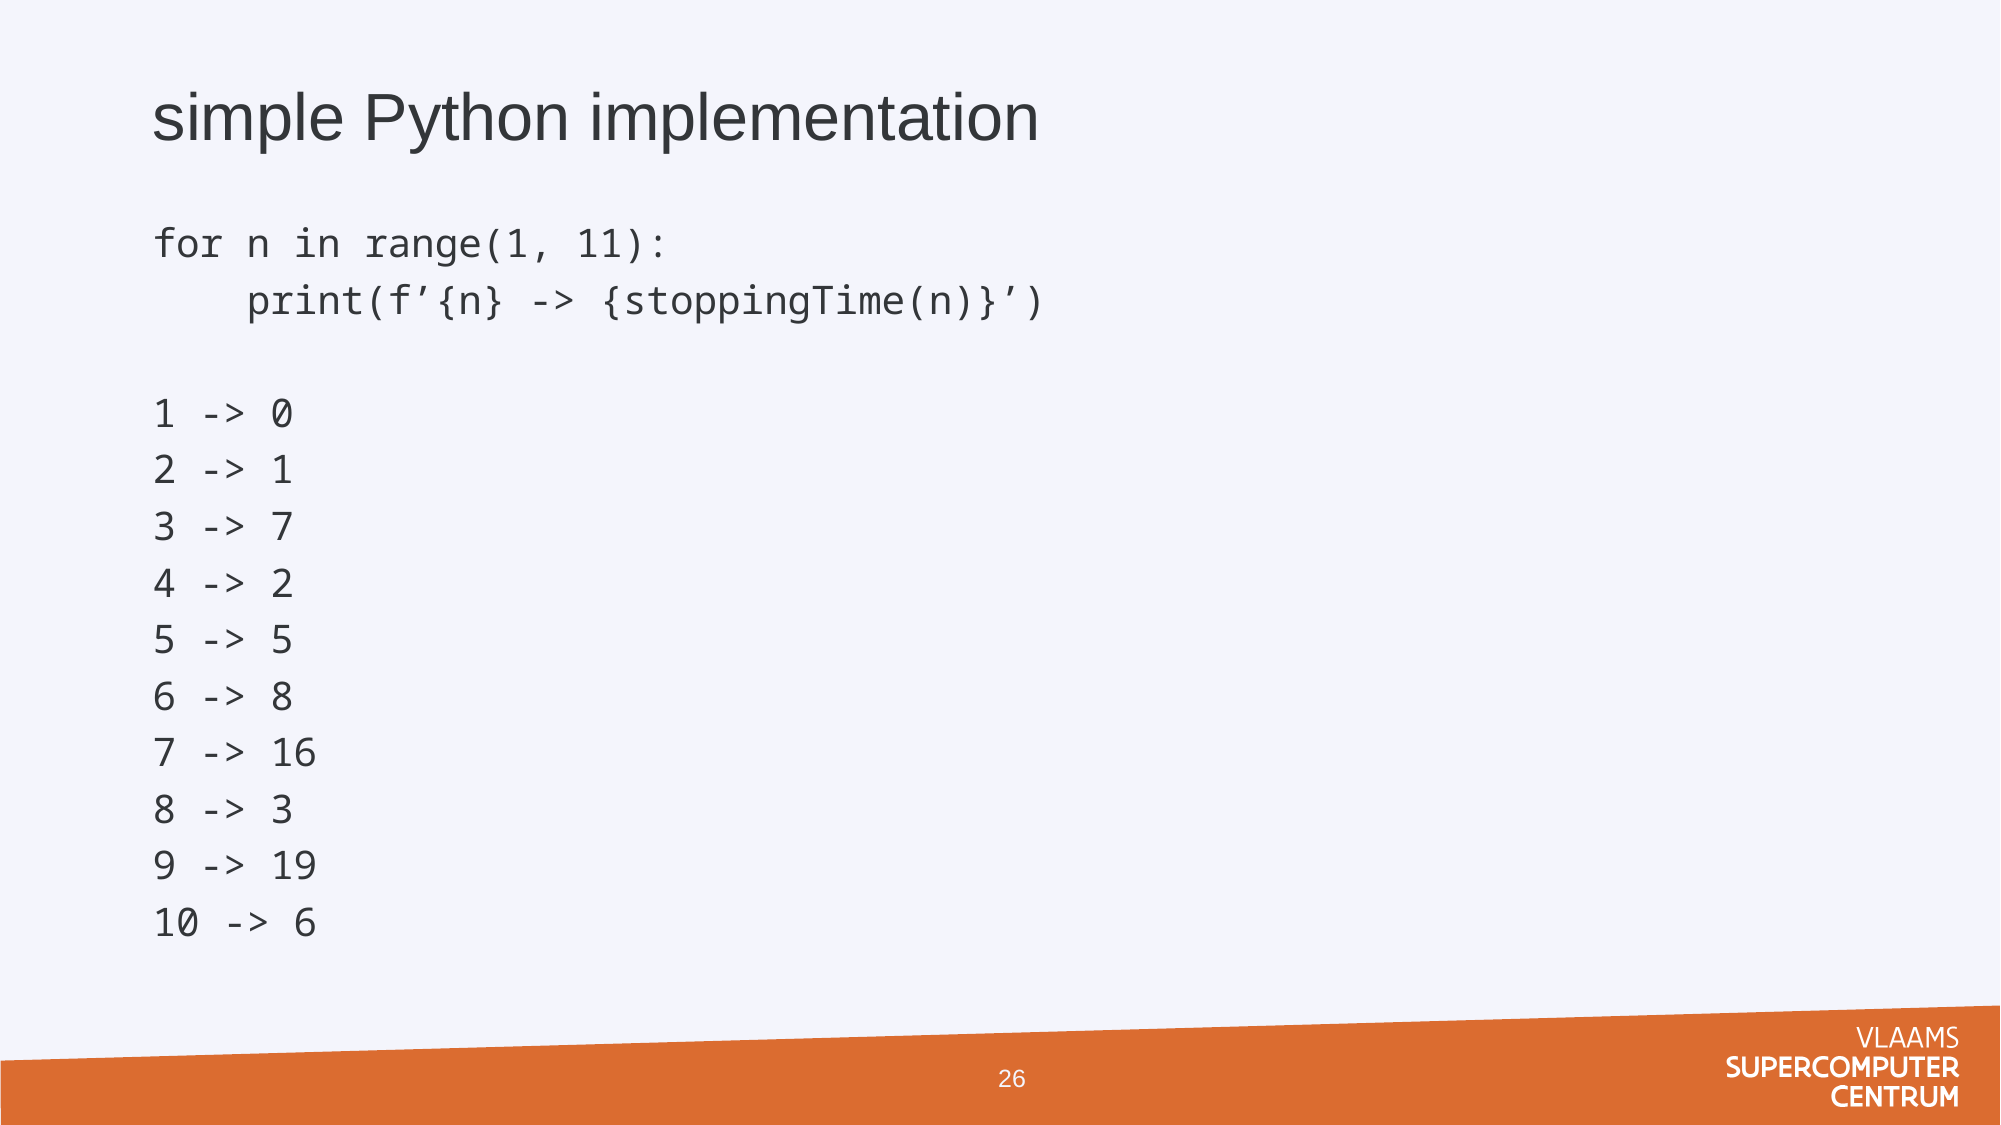

# simple Python implementation
for n in range(1, 11):
    print(f’{n} -> {stoppingTime(n)}’)

1 -> 0
2 -> 1
3 -> 7
4 -> 2
5 -> 5
6 -> 8
7 -> 16
8 -> 3
9 -> 19
10 -> 6

26